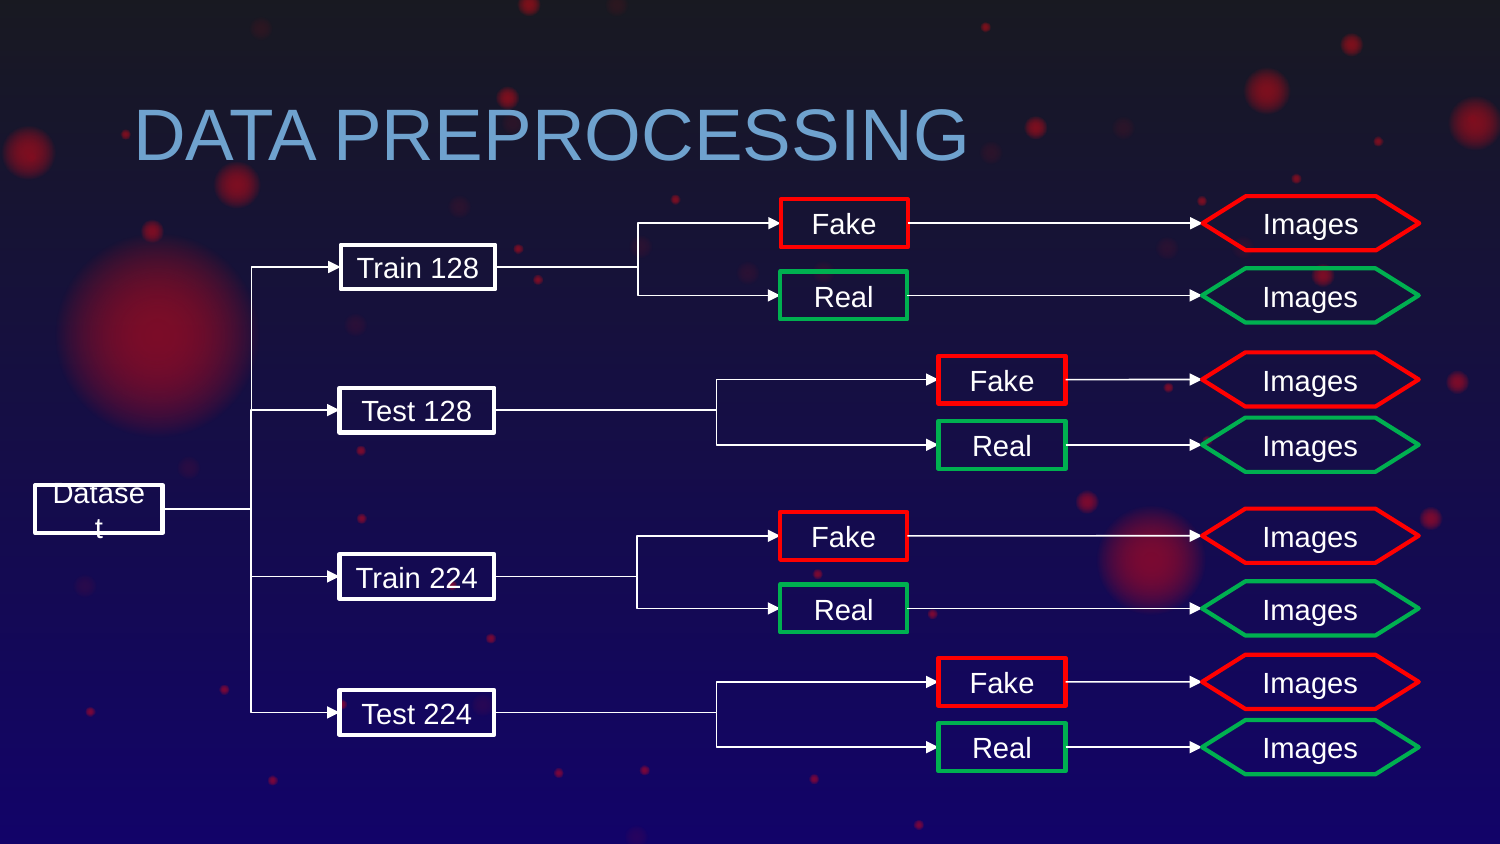

# DATA PREPROCESSING
Images
Fake
Train 128
Images
Real
Images
Fake
Test 128
Images
Real
Dataset
Images
Fake
Train 224
Images
Real
Images
Fake
Test 224
Images
Real